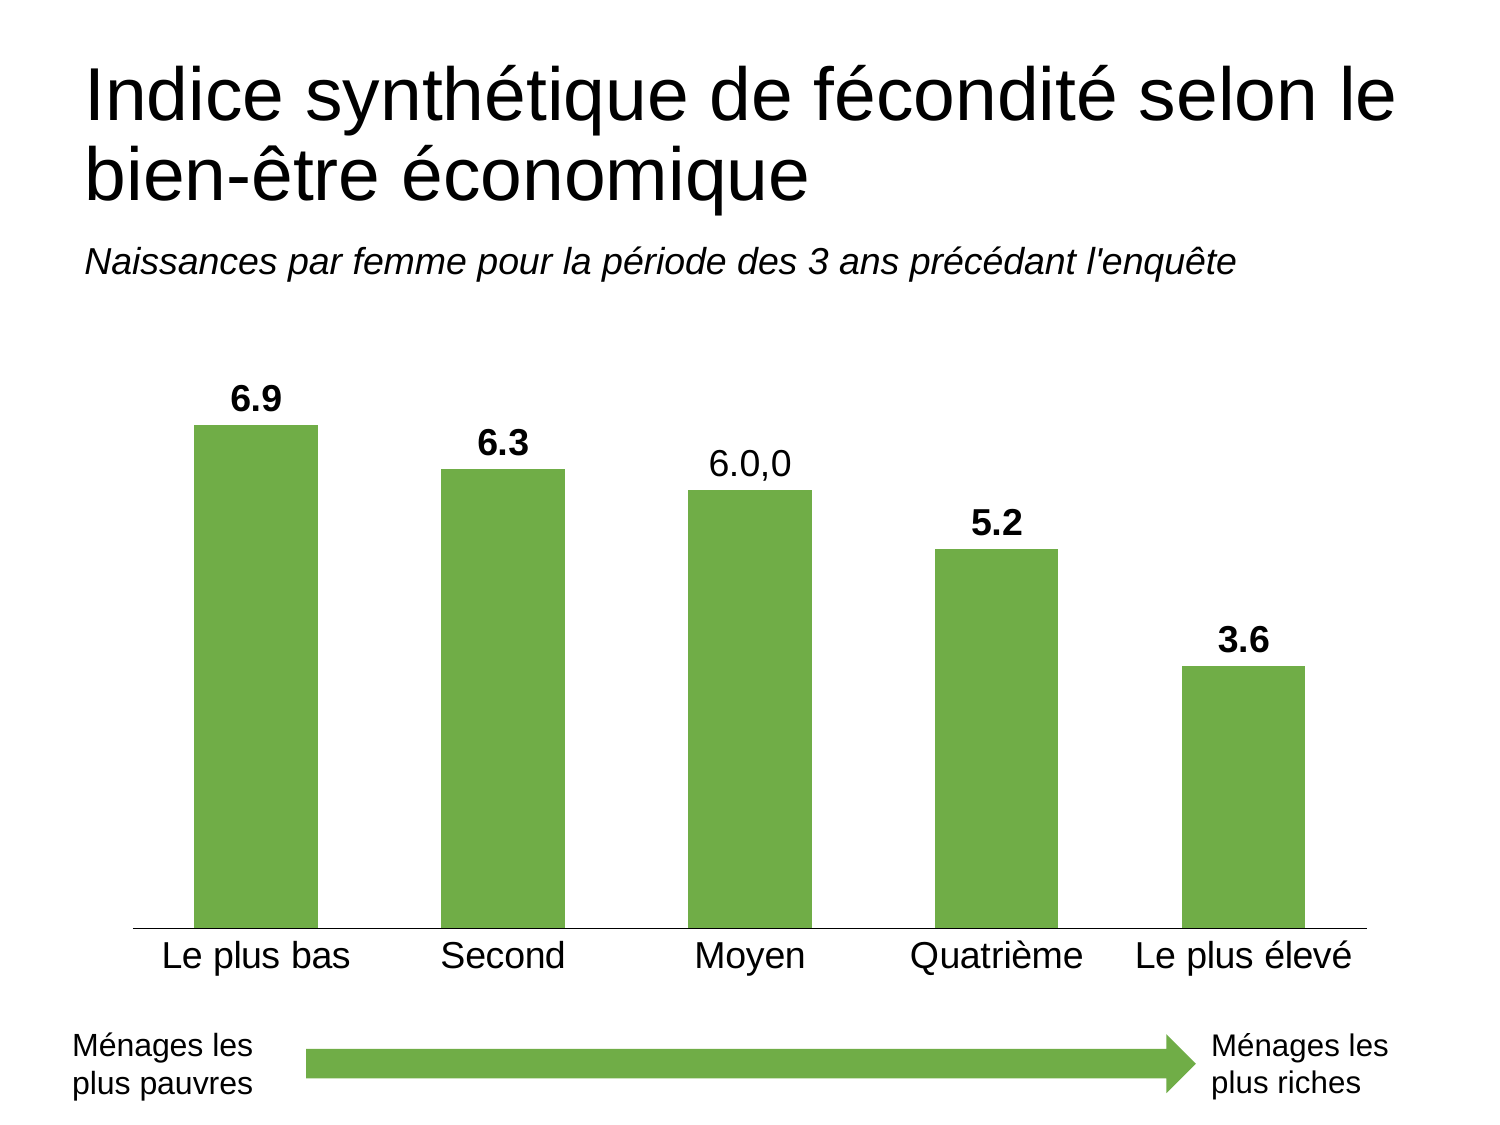

# Indice synthétique de fécondité selon le bien-être économique
Naissances par femme pour la période des 3 ans précédant l'enquête

### Chart

| Category | Le plus bas |
|---|---|
| Le plus bas | 6.9 |
| Second | 6.3 |
| Moyen | 6.0 |
| Quatrième | 5.2 |
| Le plus élevé | 3.6 |
Ménages les
plus pauvres
Ménages les plus riches